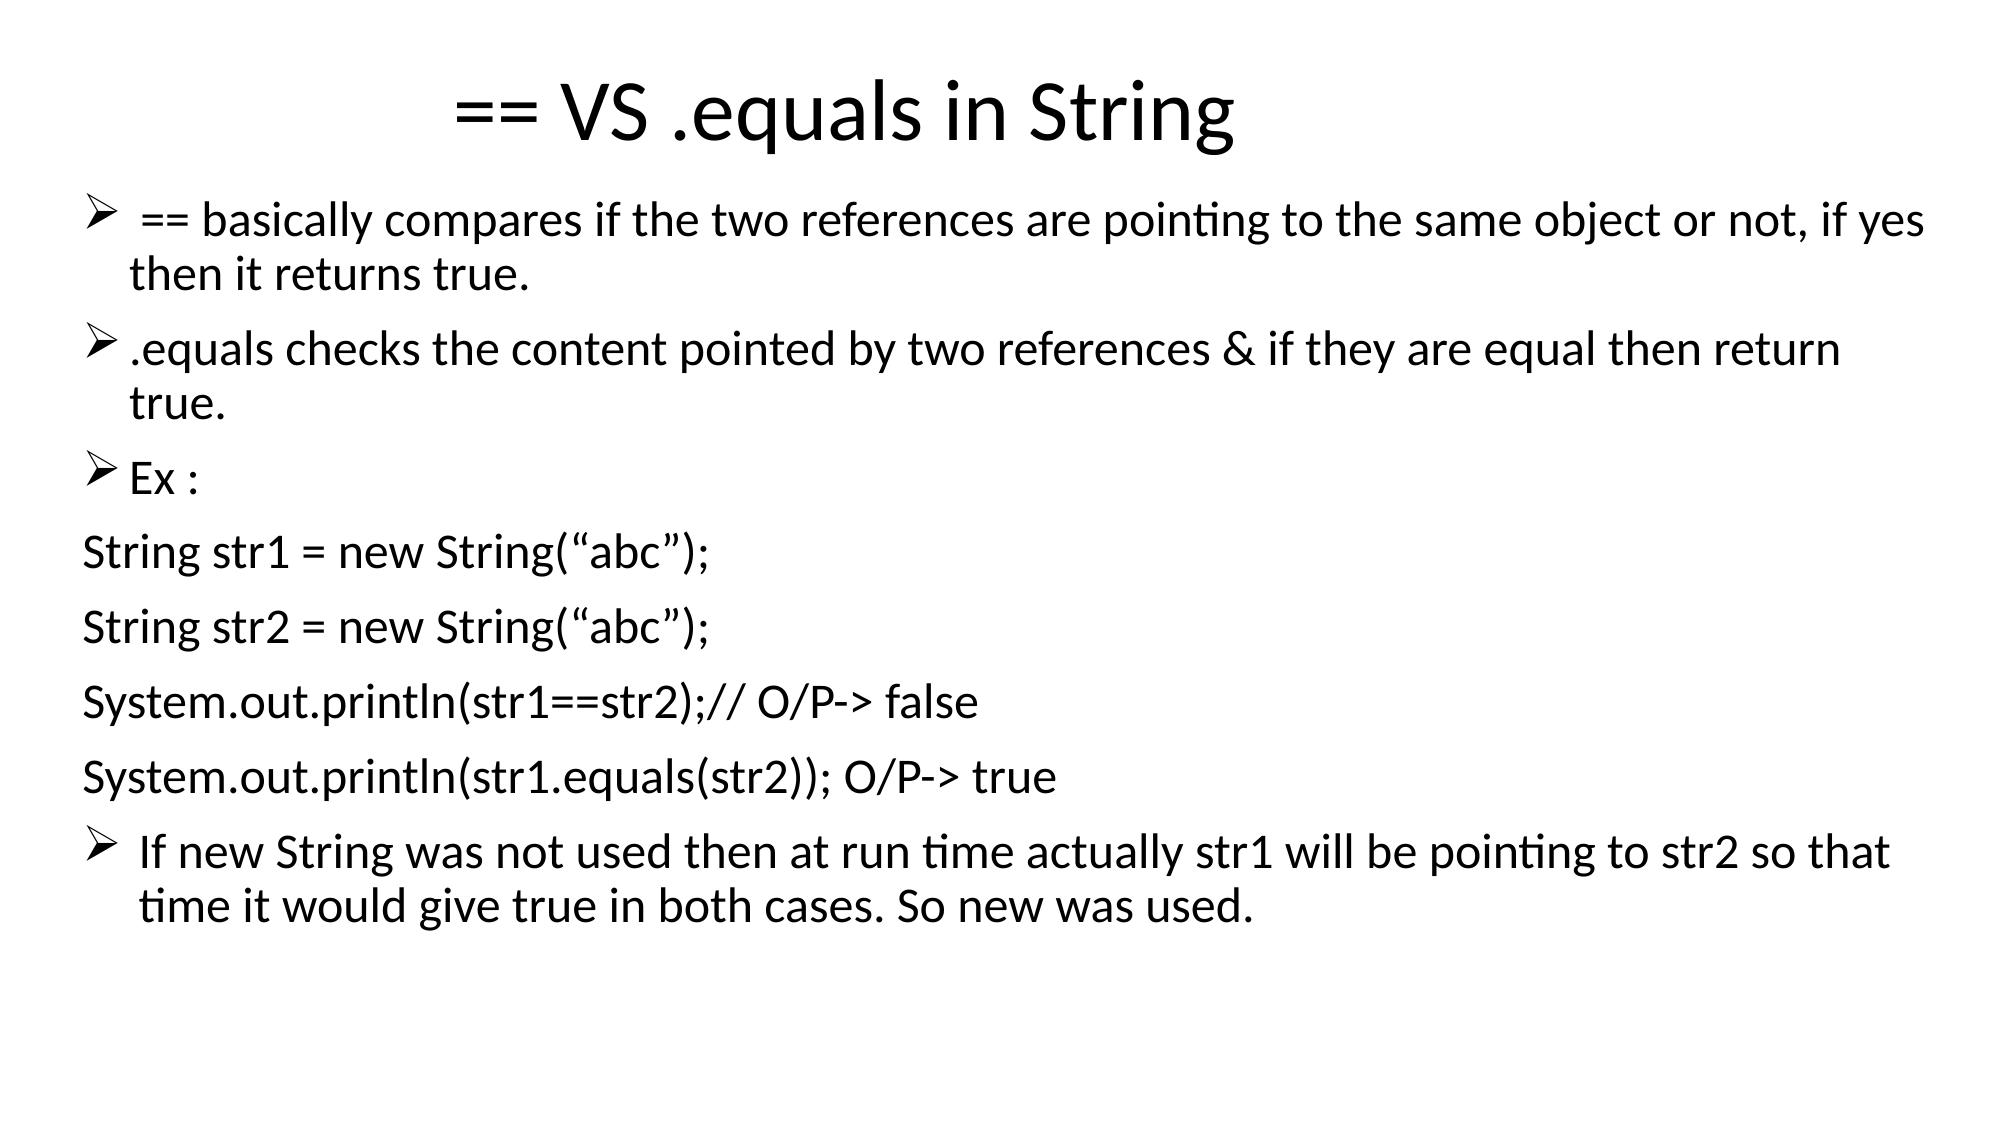

# == VS .equals in String
 == basically compares if the two references are pointing to the same object or not, if yes then it returns true.
.equals checks the content pointed by two references & if they are equal then return true.
Ex :
String str1 = new String(“abc”);
String str2 = new String(“abc”);
System.out.println(str1==str2);// O/P-> false
System.out.println(str1.equals(str2)); O/P-> true
If new String was not used then at run time actually str1 will be pointing to str2 so that time it would give true in both cases. So new was used.